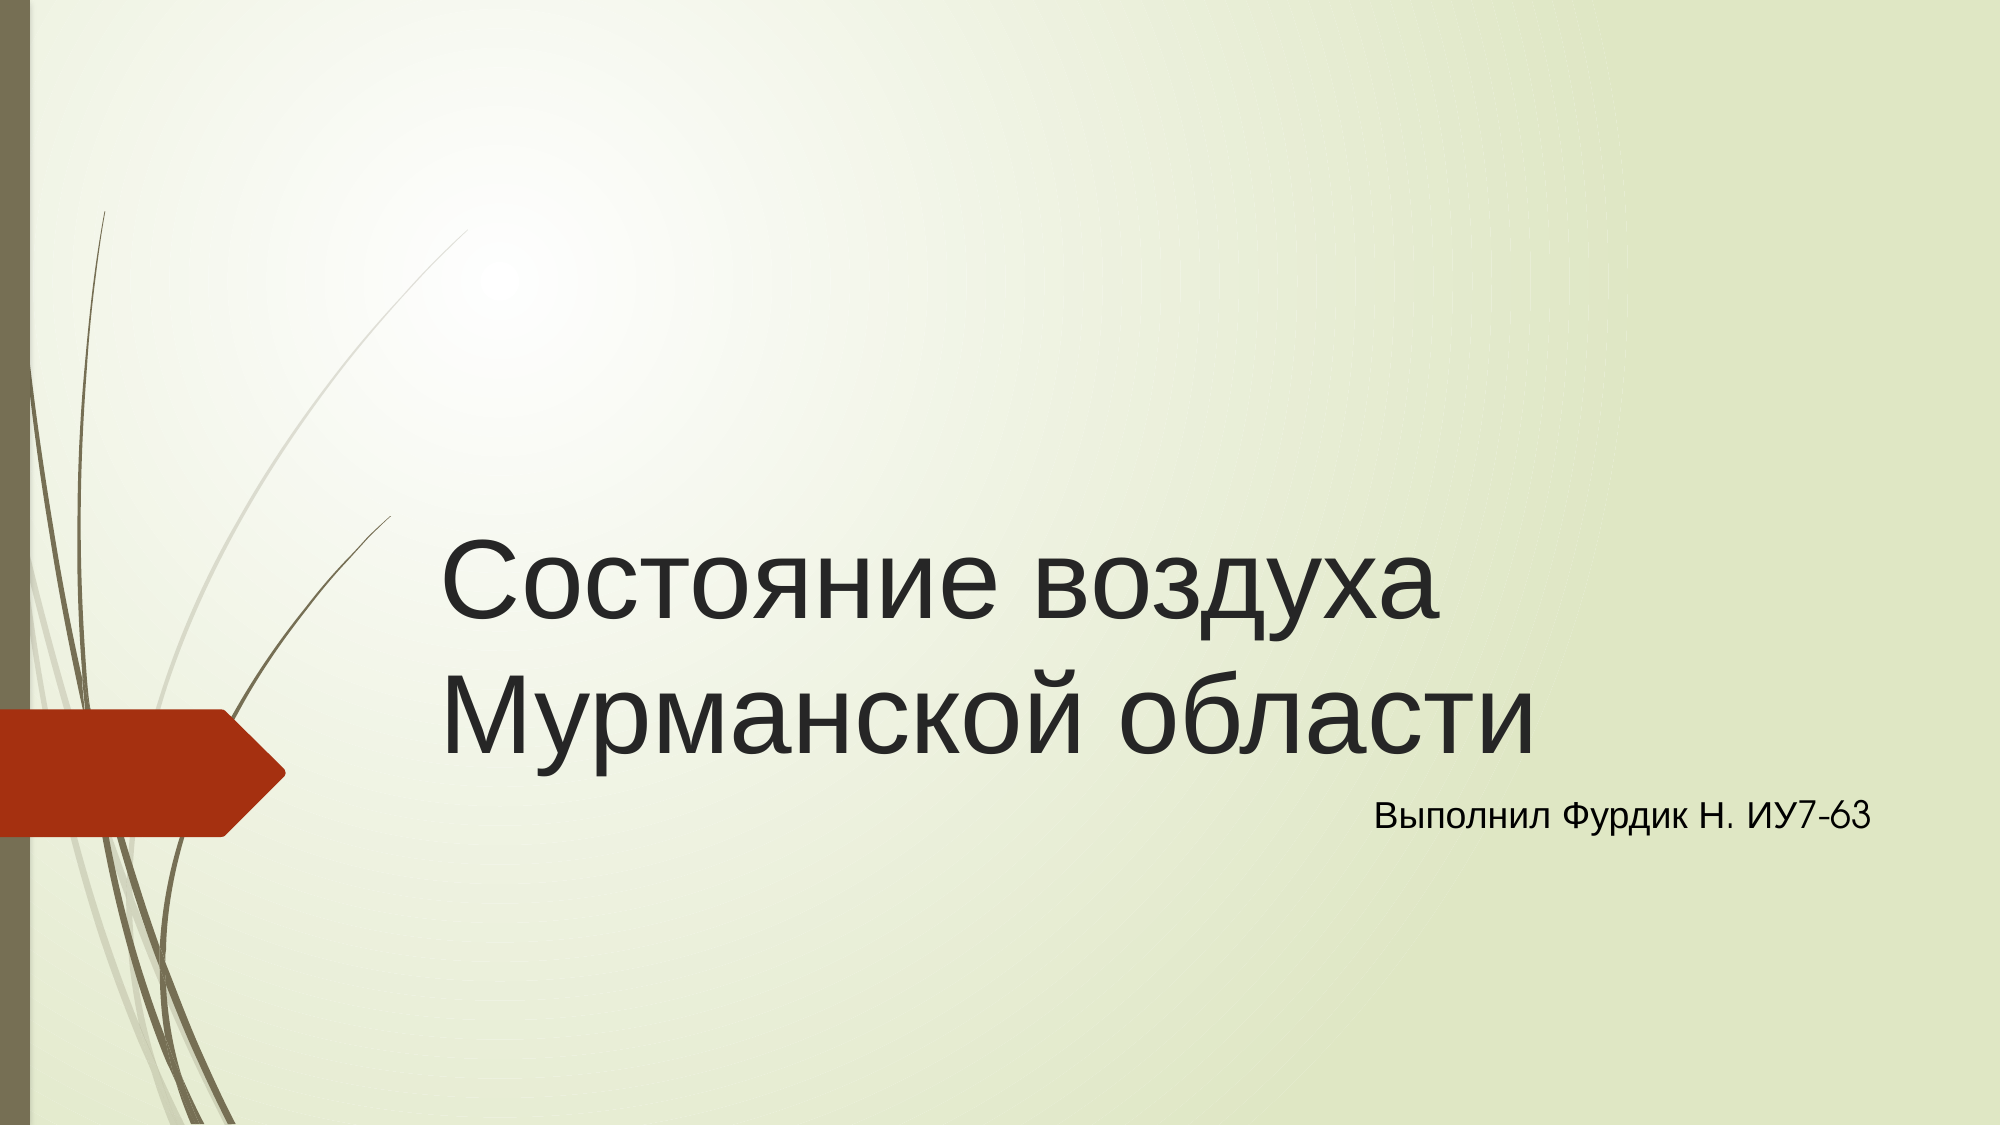

# Состояние воздуха Мурманской области
Выполнил Фурдик Н. ИУ7-63